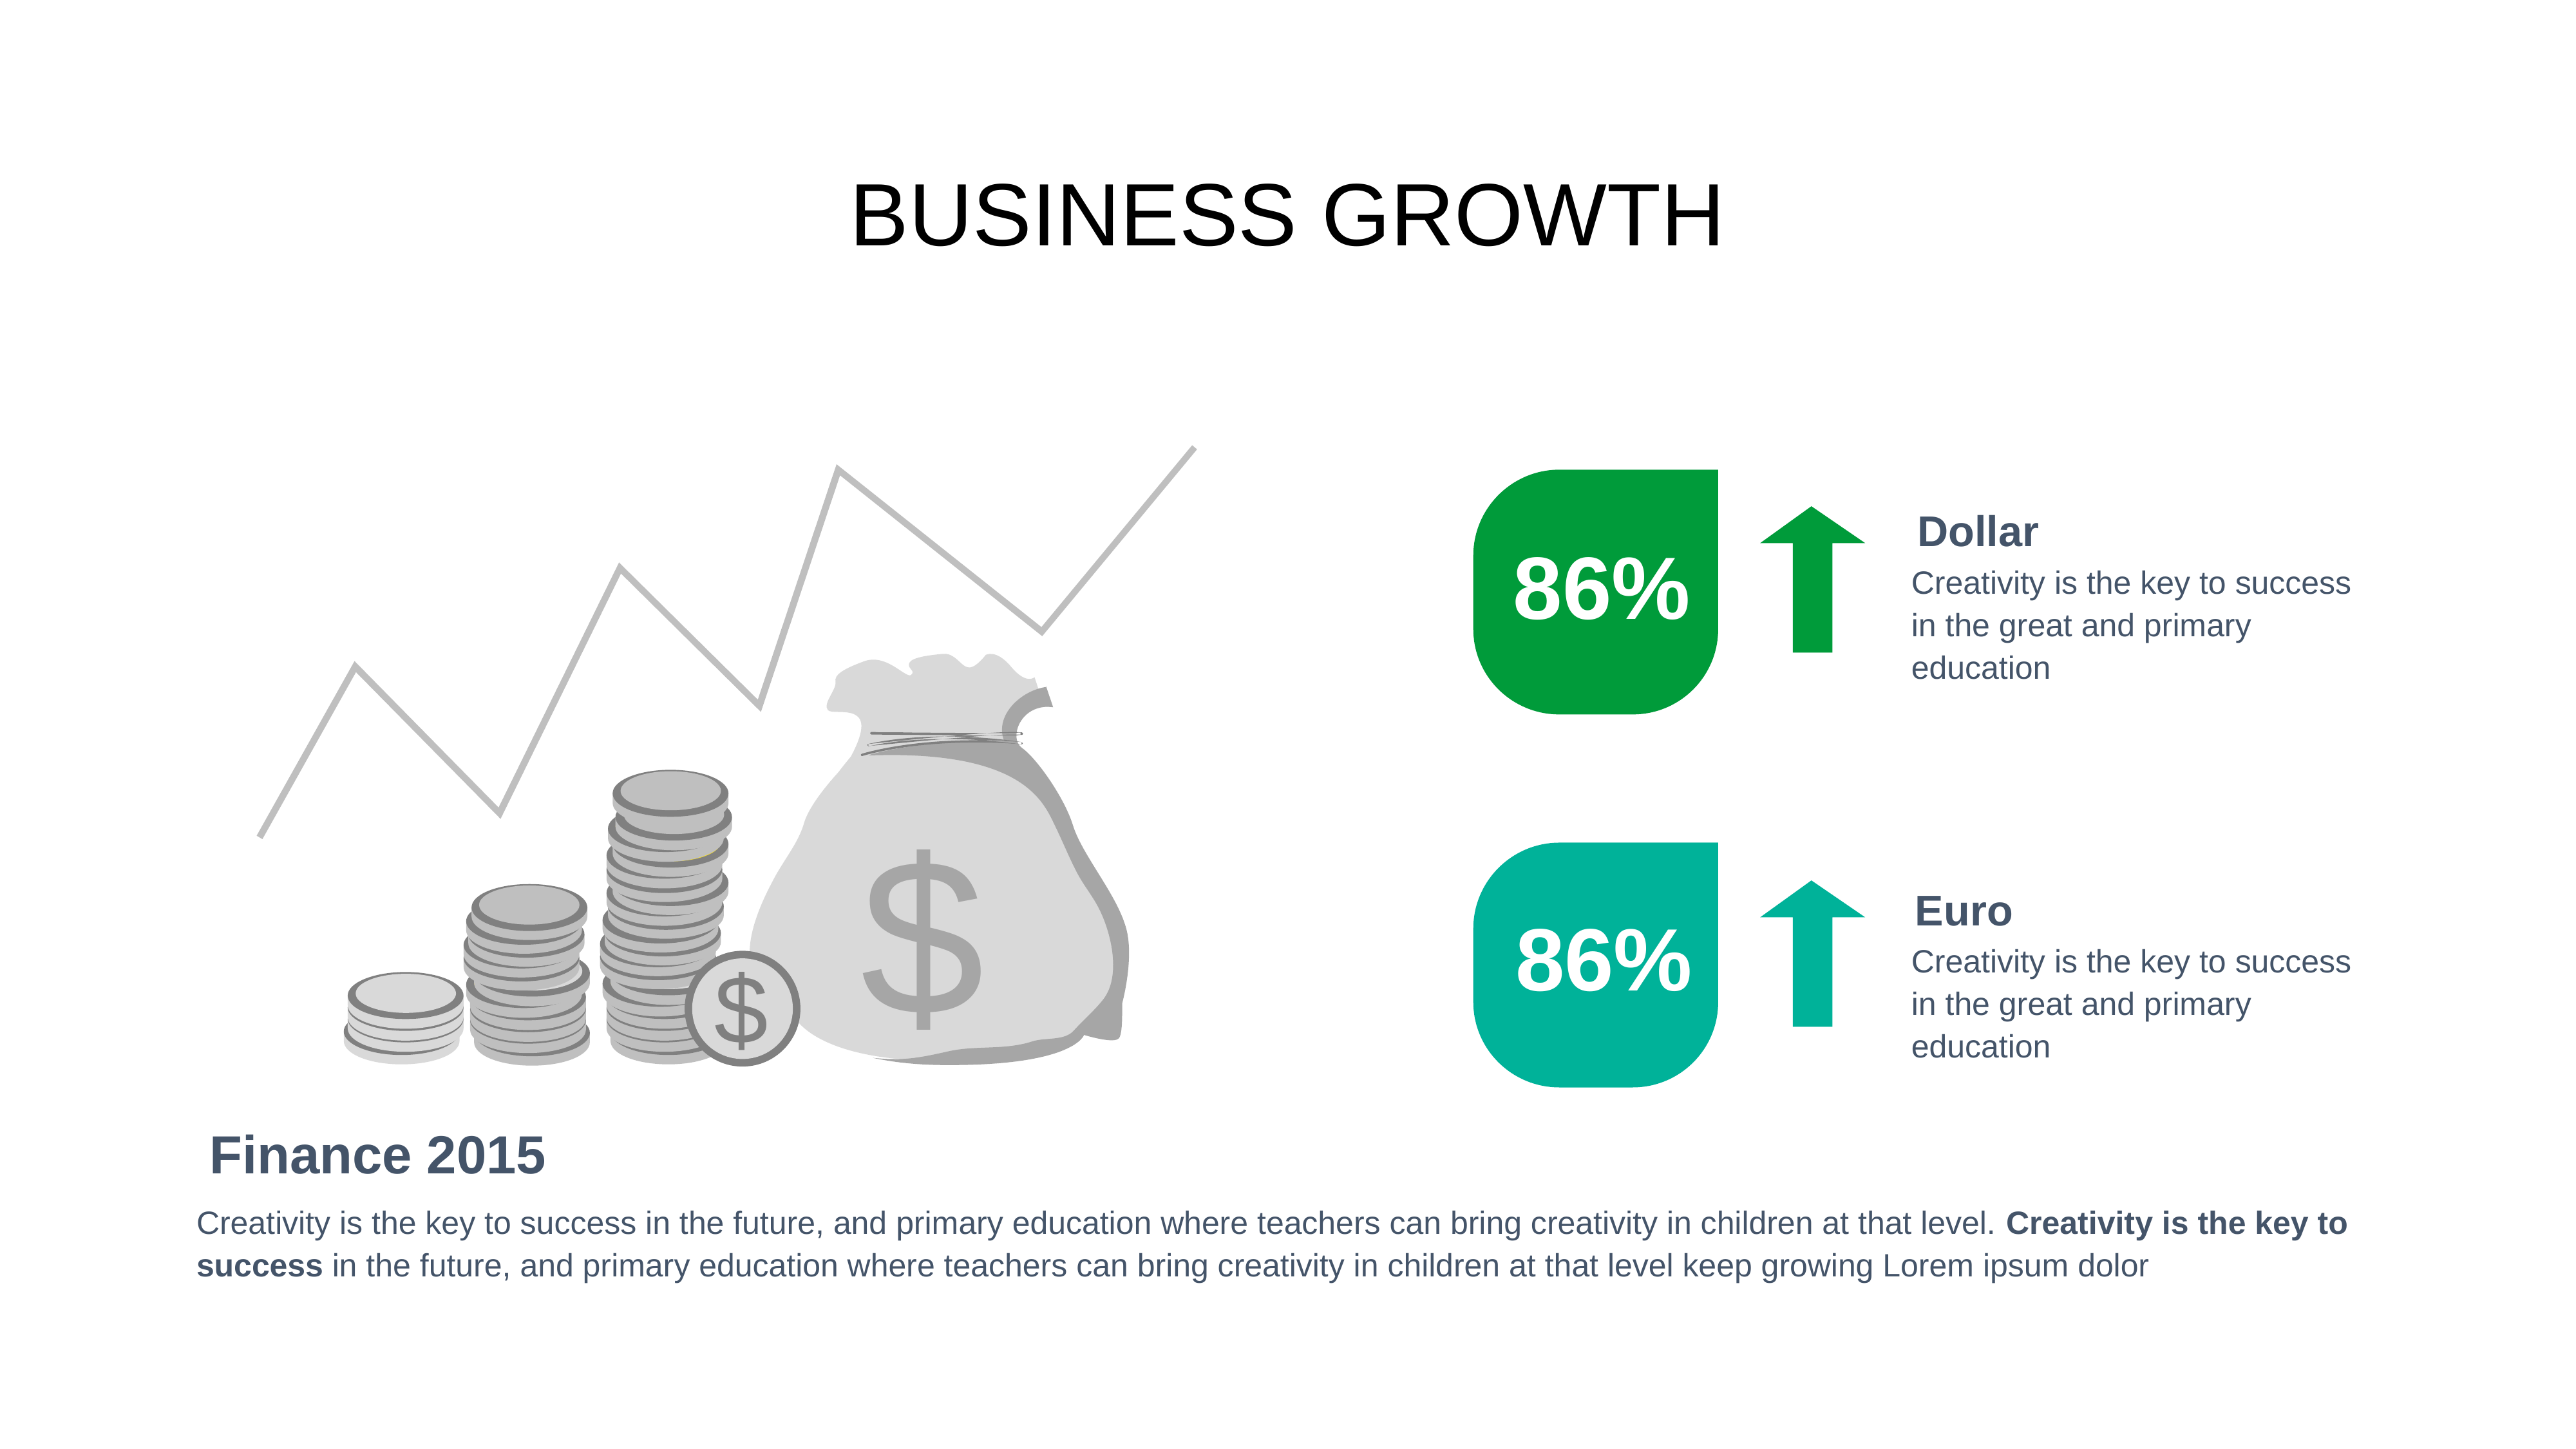

# BUSINESS GROWTH

Dollar
86%

Creativity is the key to success in the great and primary education

$

Euro

86%

Creativity is the key to success in the great and primary education
$

Finance 2015
Creativity is the key to success in the future, and primary education where teachers can bring creativity in children at that level. Creativity is the key to success in the future, and primary education where teachers can bring creativity in children at that level keep growing Lorem ipsum dolor